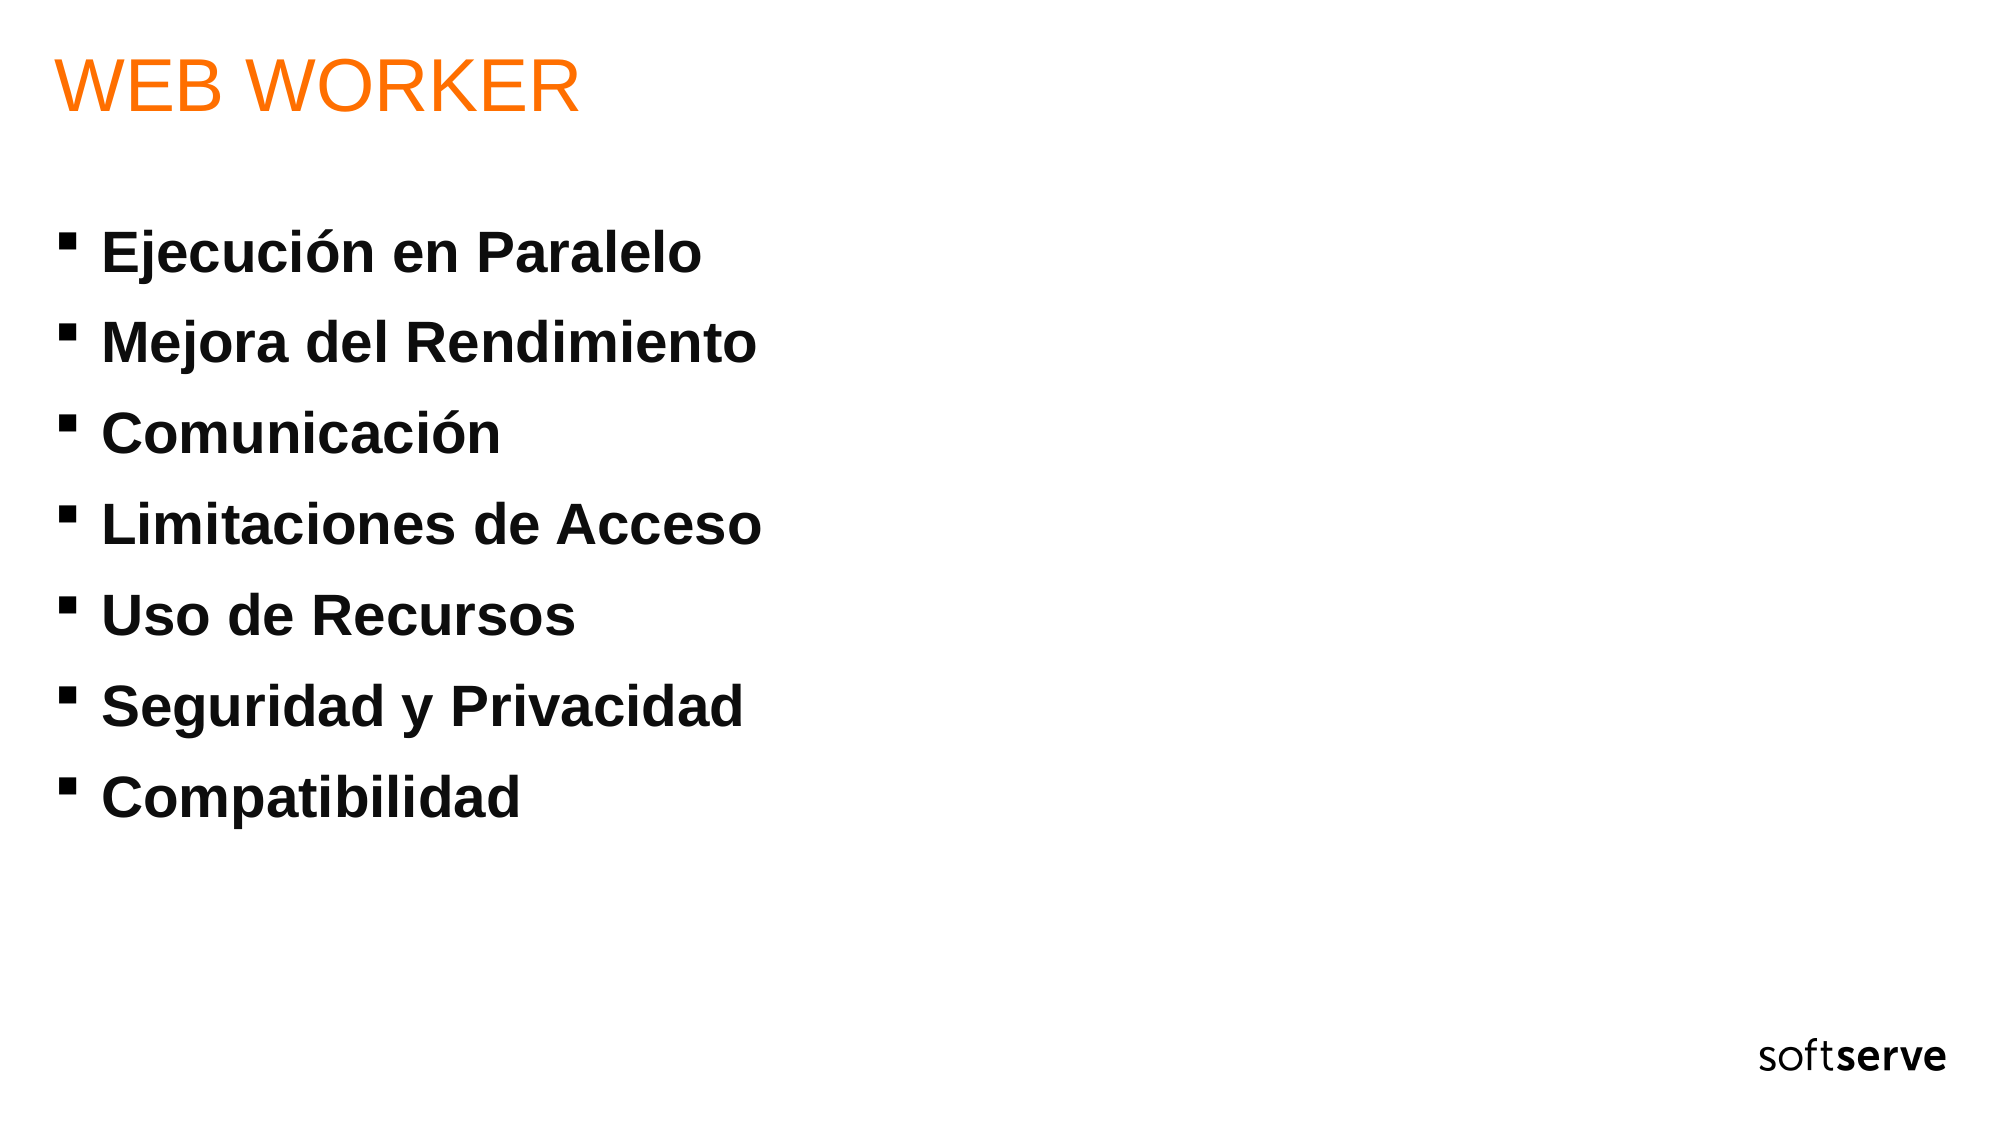

# web worker
Ejecución en Paralelo
Mejora del Rendimiento
Comunicación
Limitaciones de Acceso
Uso de Recursos
Seguridad y Privacidad
Compatibilidad